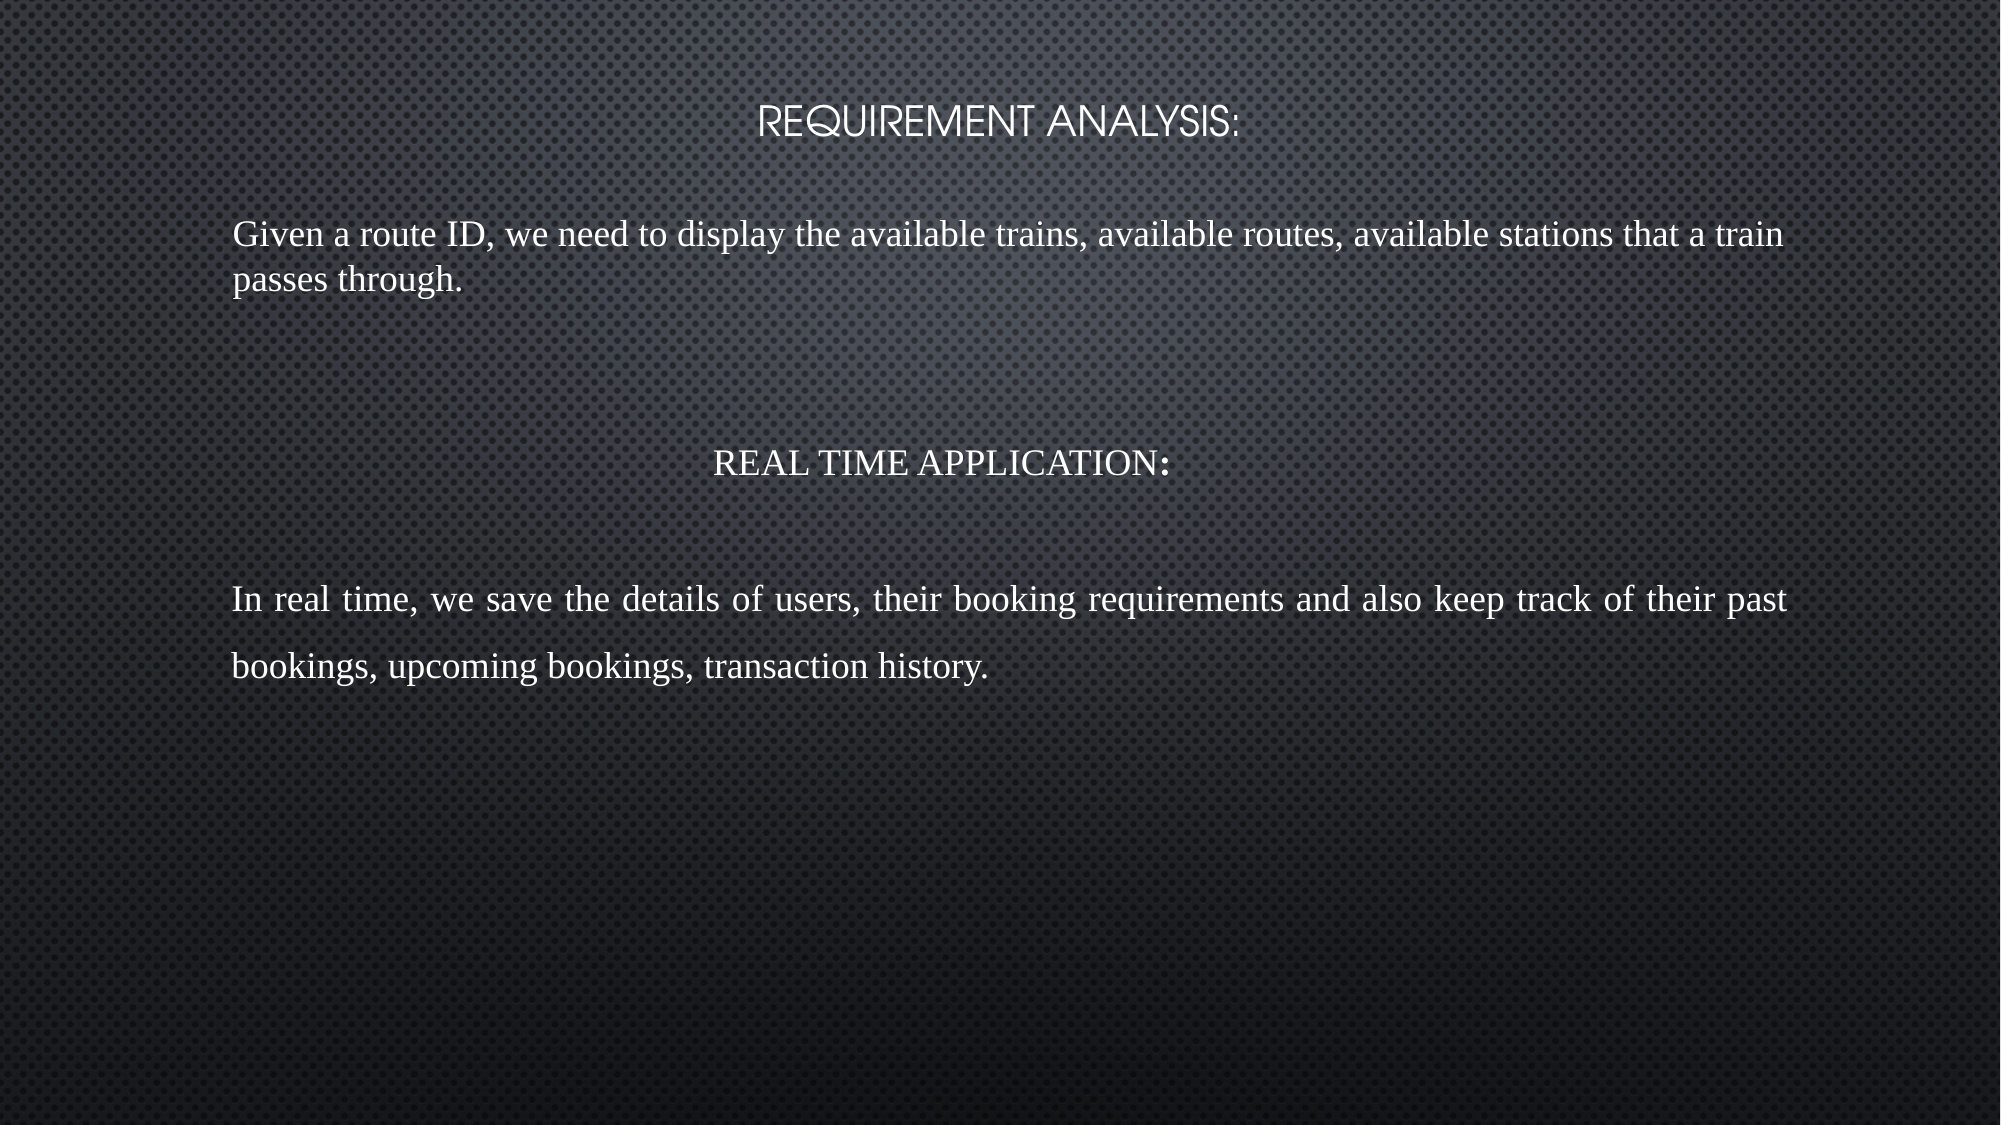

# REQUIREMENT ANALYSIS:
Given a route ID, we need to display the available trains, available routes, available stations that a train passes through.
REAL TIME APPLICATION:

In real time, we save the details of users, their booking requirements and also keep track of their past bookings, upcoming bookings, transaction history.